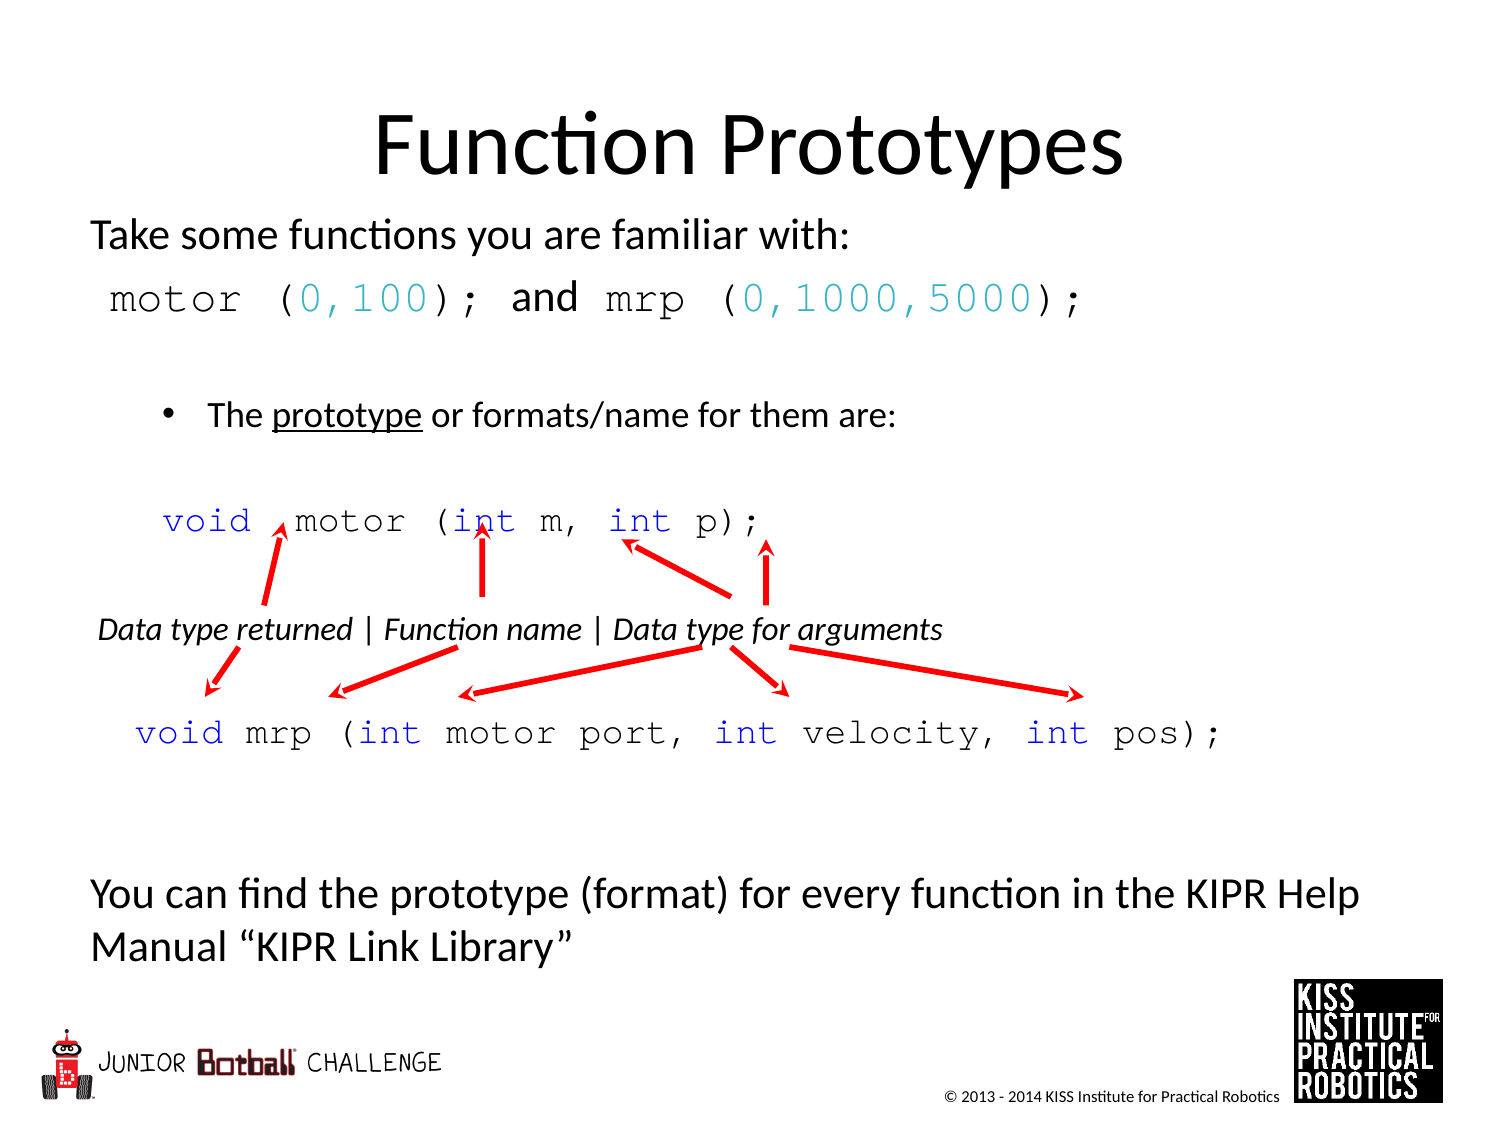

# Function Prototypes
Take some functions you are familiar with:
  motor (0,100); and mrp (0,1000,5000);

The prototype or formats/name for them are:

	void  motor (int m, int p);

 Data type returned | Function name | Data type for arguments

  void mrp (int motor port, int velocity, int pos);

You can find the prototype (format) for every function in the KIPR Help Manual “KIPR Link Library”